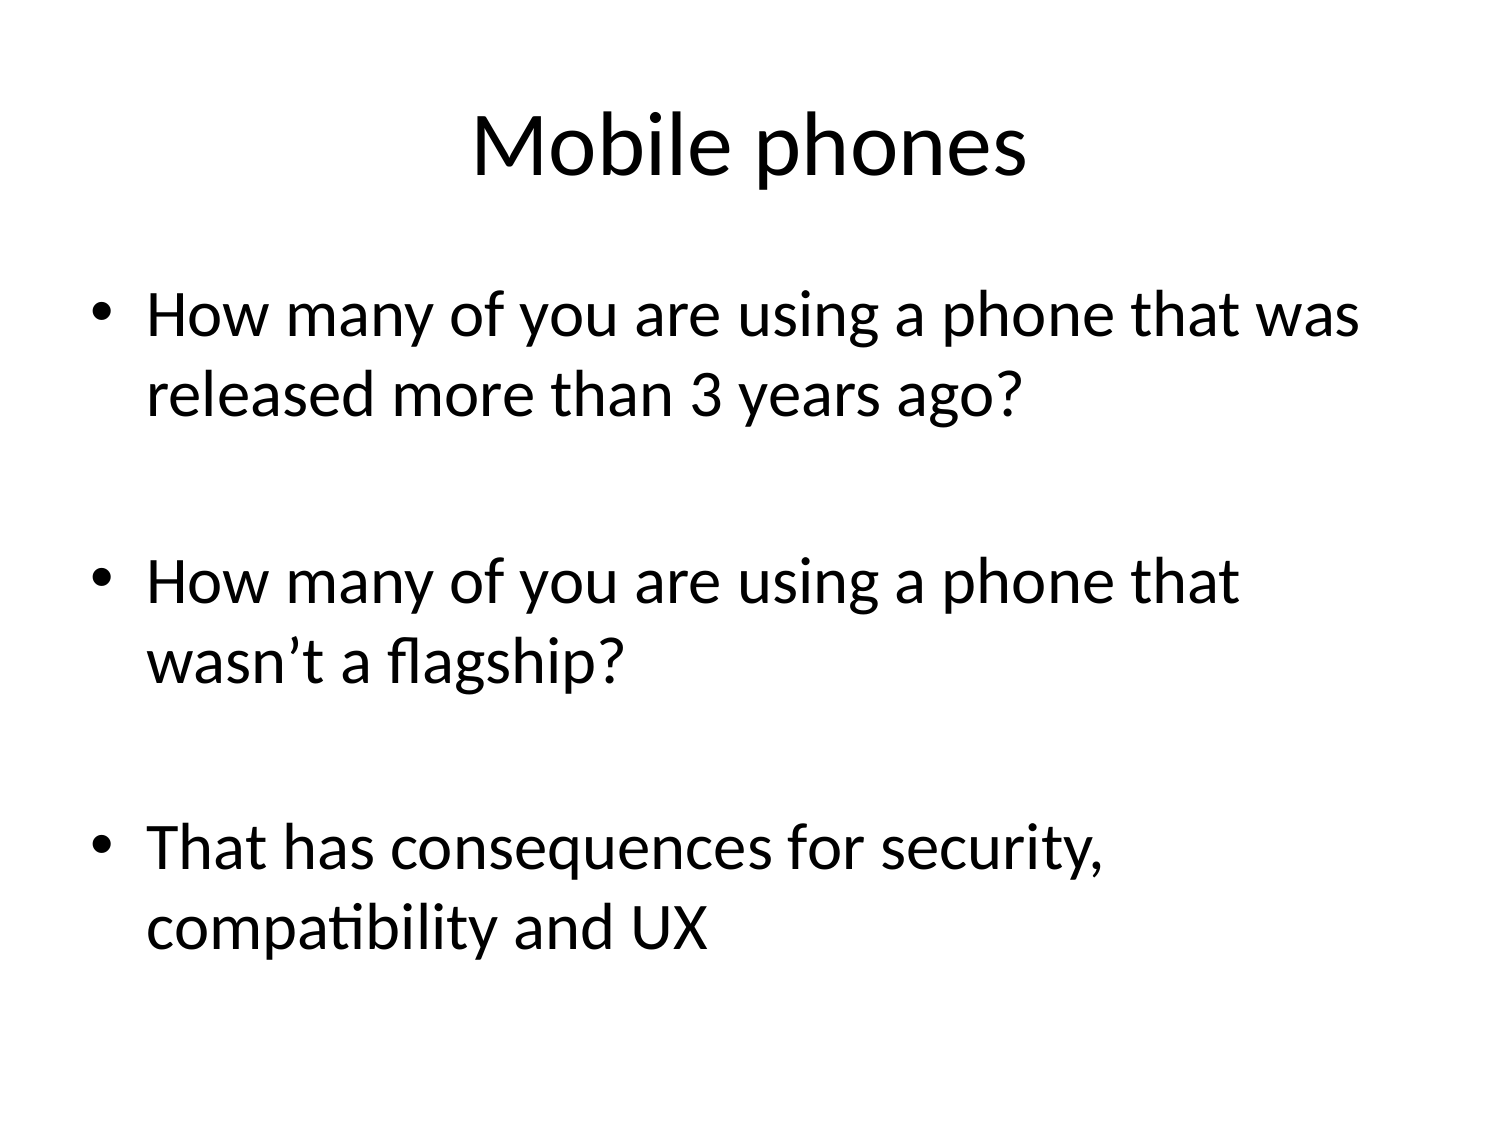

# Mobile phones
How many of you are using a phone that was released more than 3 years ago?

How many of you are using a phone that wasn’t a flagship?

That has consequences for security, compatibility and UX